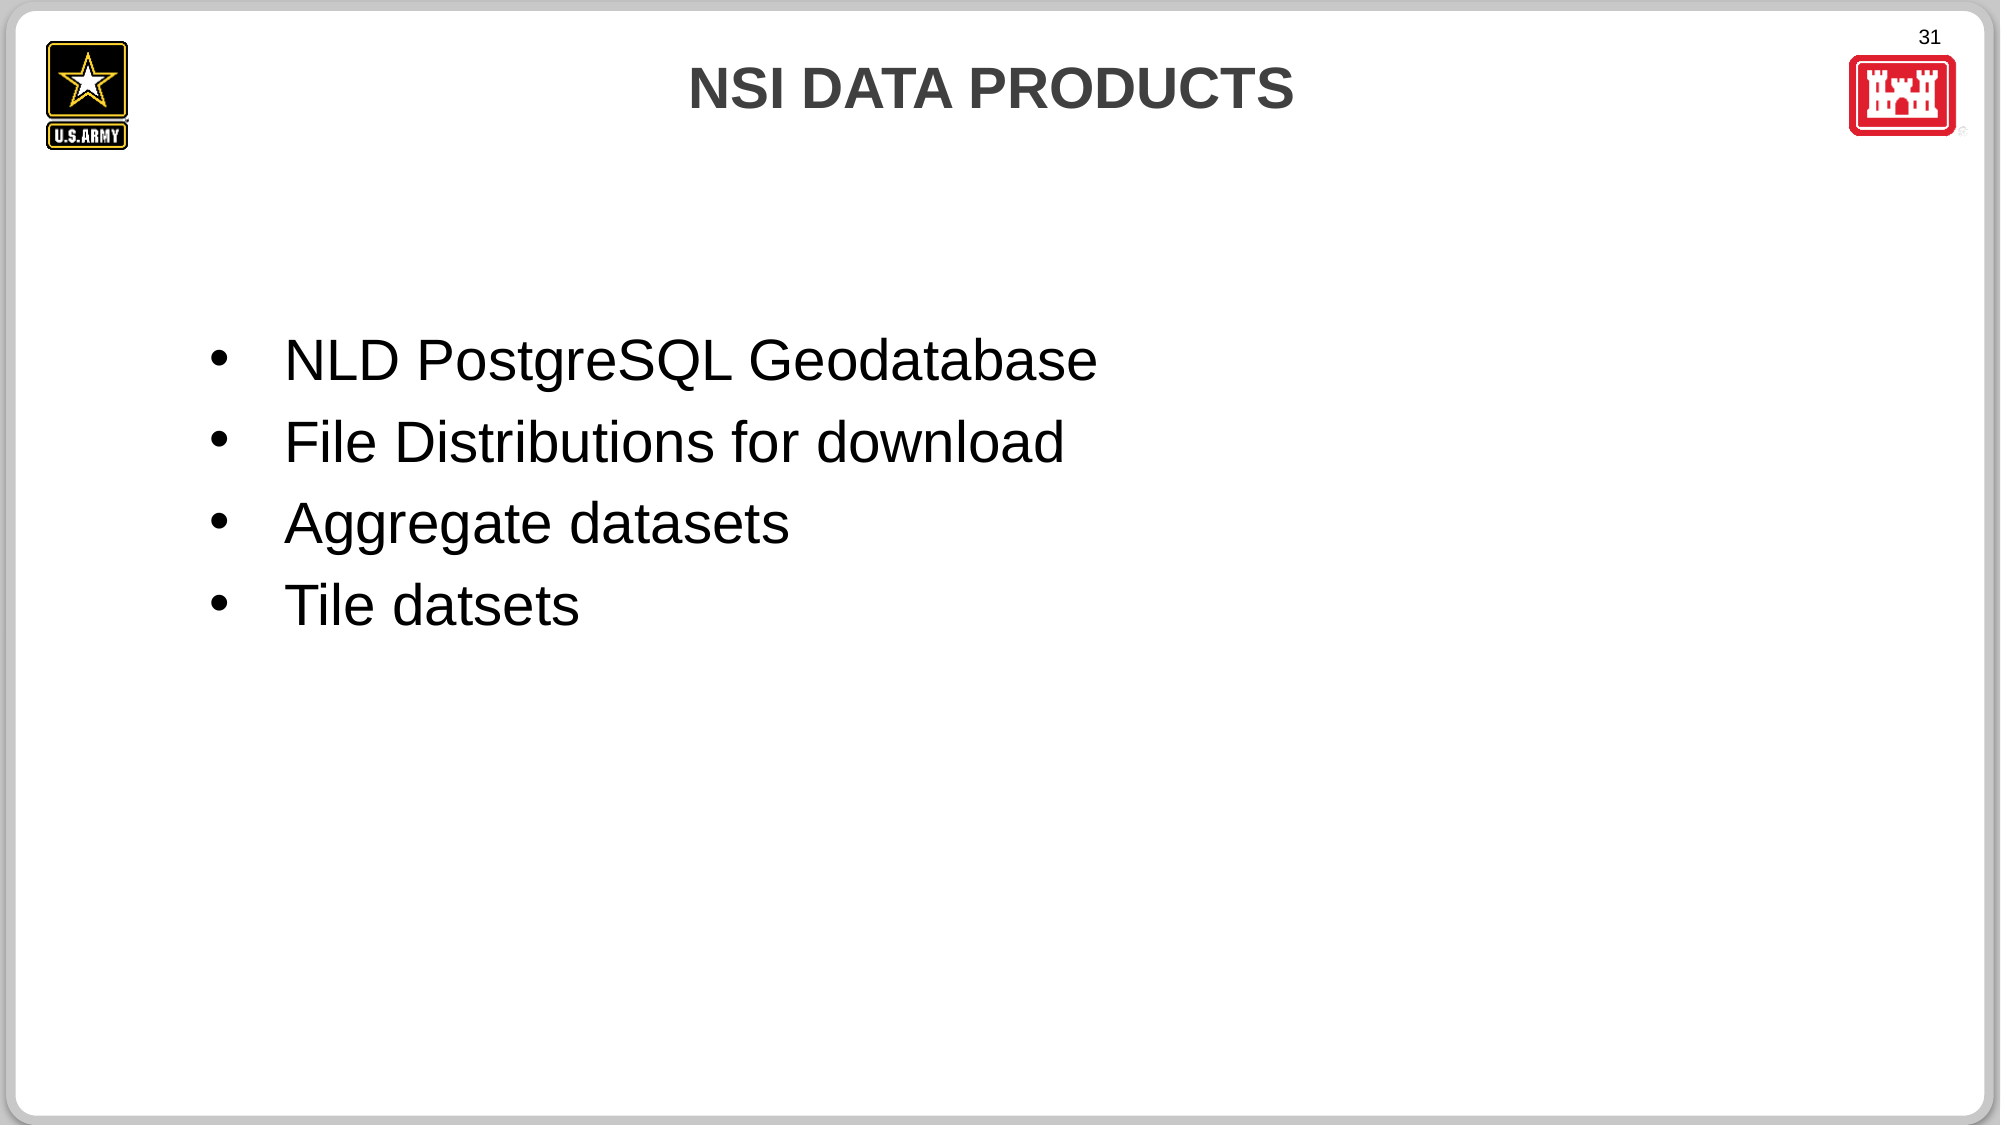

# NSI Data Products

NLD PostgreSQL Geodatabase
File Distributions for download
Aggregate datasets
Tile datsets